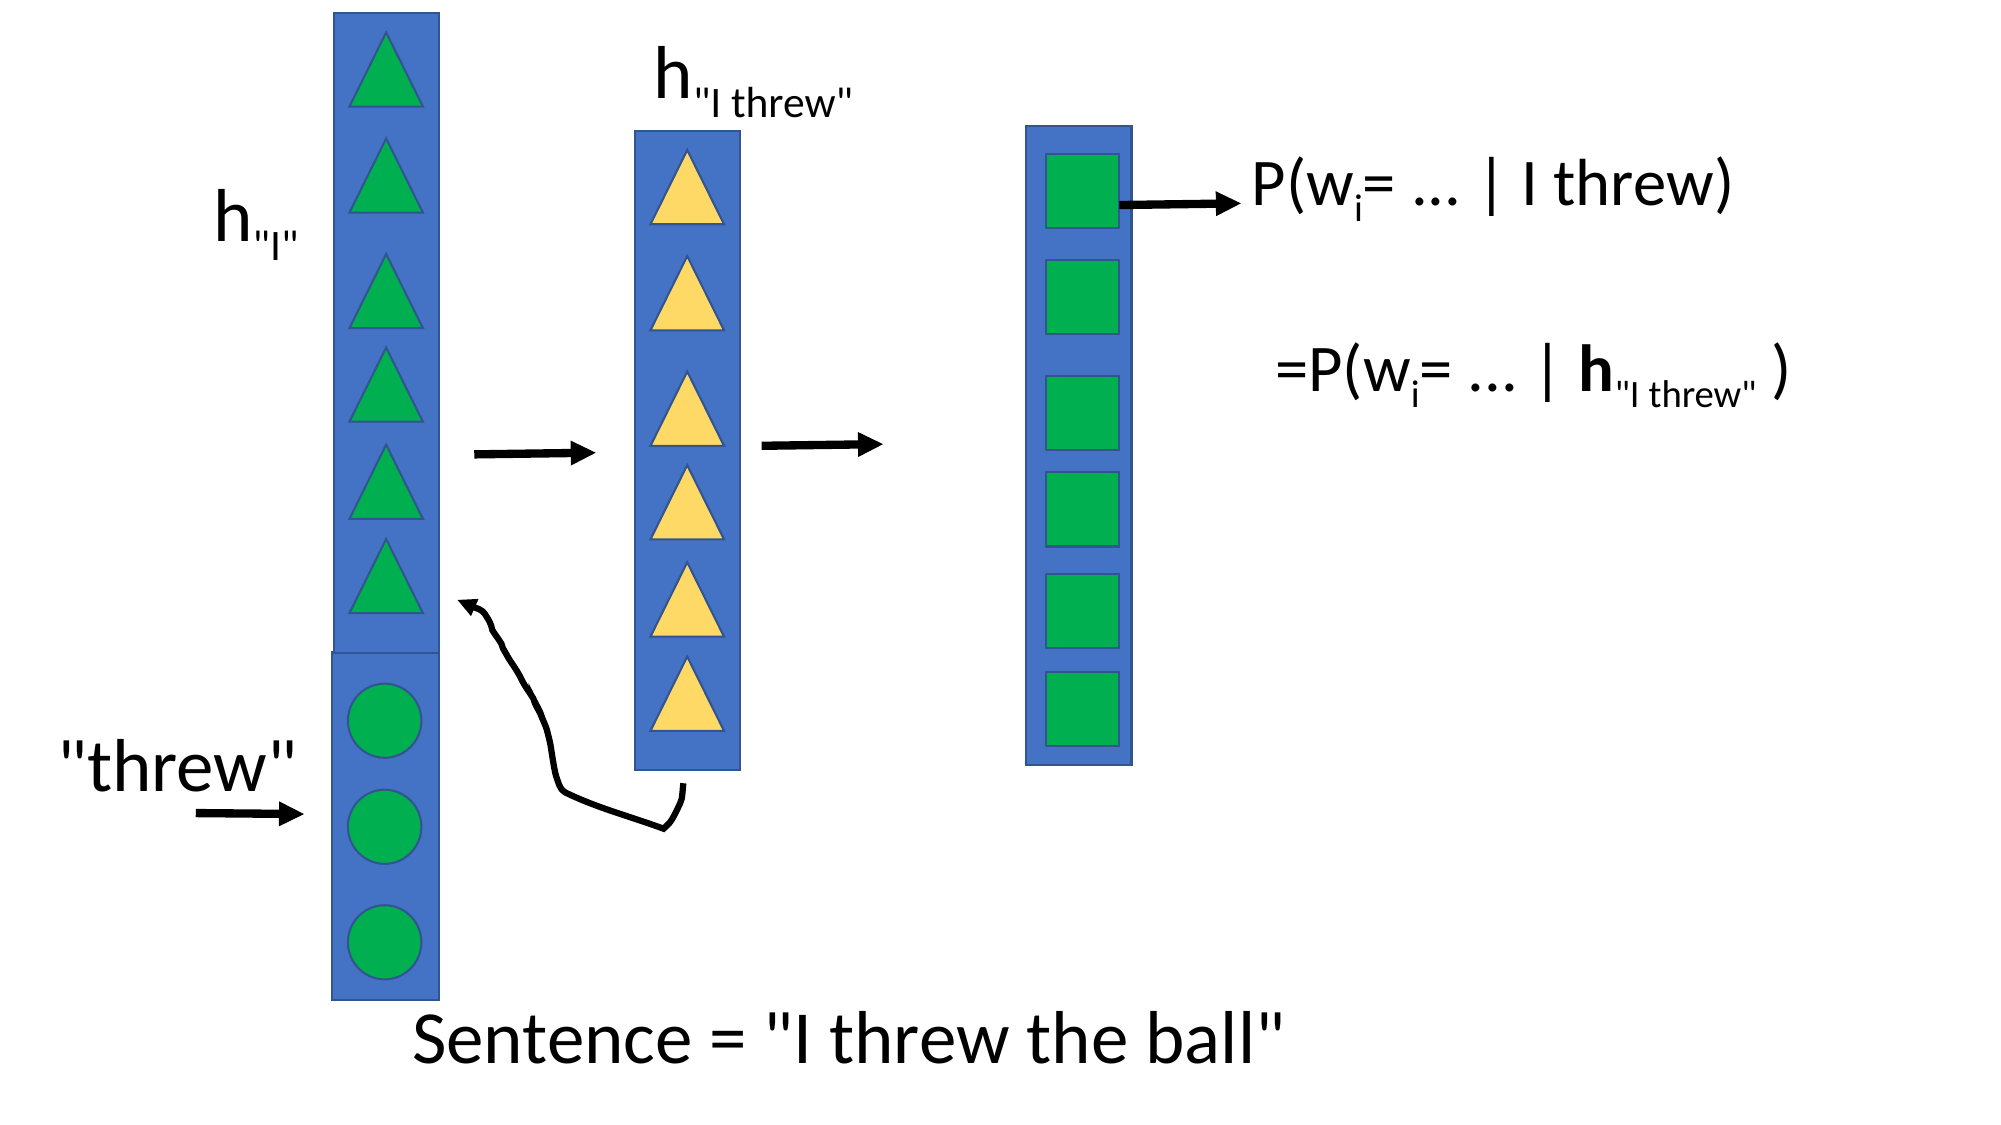

h"I threw"

P(wi= ... | I threw)

h"I"

=P(wi= ... | h"I threw" )

"threw"
Sentence = "I threw the ball"